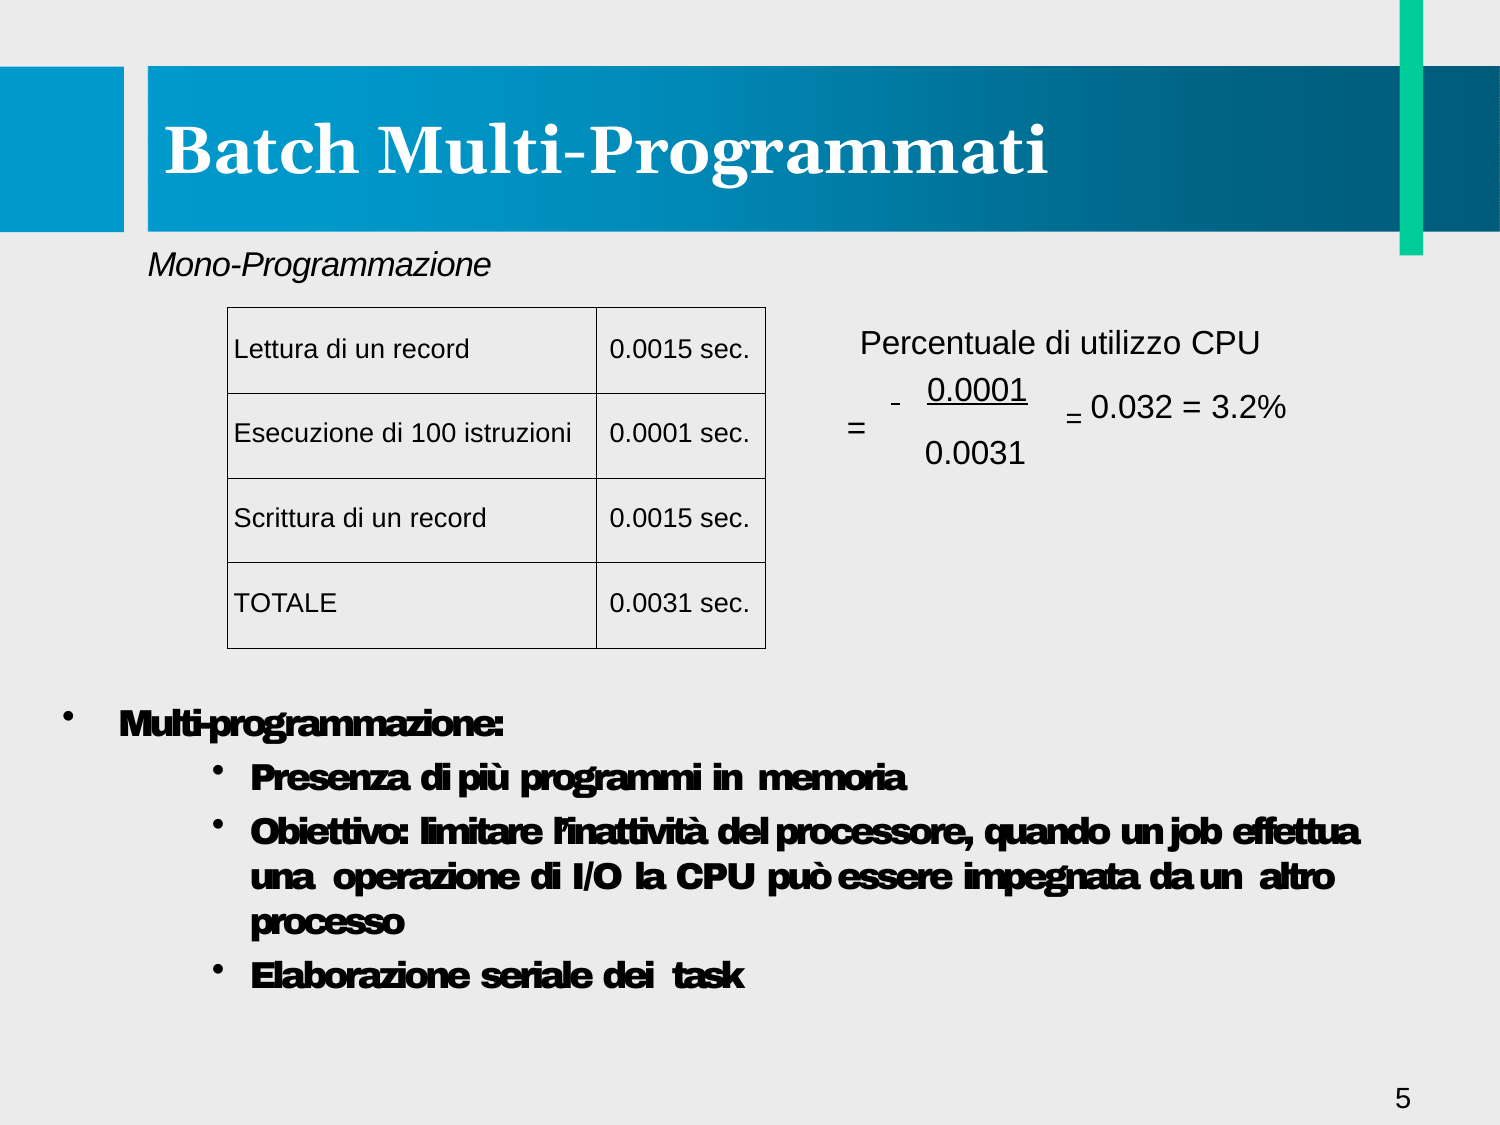

# Batch Multi-Programmati

Mono-Programmazione
| Lettura di un record | 0.0015 sec. |
| --- | --- |
| Esecuzione di 100 istruzioni | 0.0001 sec. |
| Scrittura di un record | 0.0015 sec. |
| TOTALE | 0.0031 sec. |
Percentuale di utilizzo CPU
 	0.0001
= 0.032 = 3.2%
=
0.0031
Multi-programmazione:
Presenza di più programmi in memoria
Obiettivo: limitare l’inattività del processore, quando un job effettua una  operazione di I/O la CPU può essere impegnata da un altro processo
Elaborazione seriale dei task

5